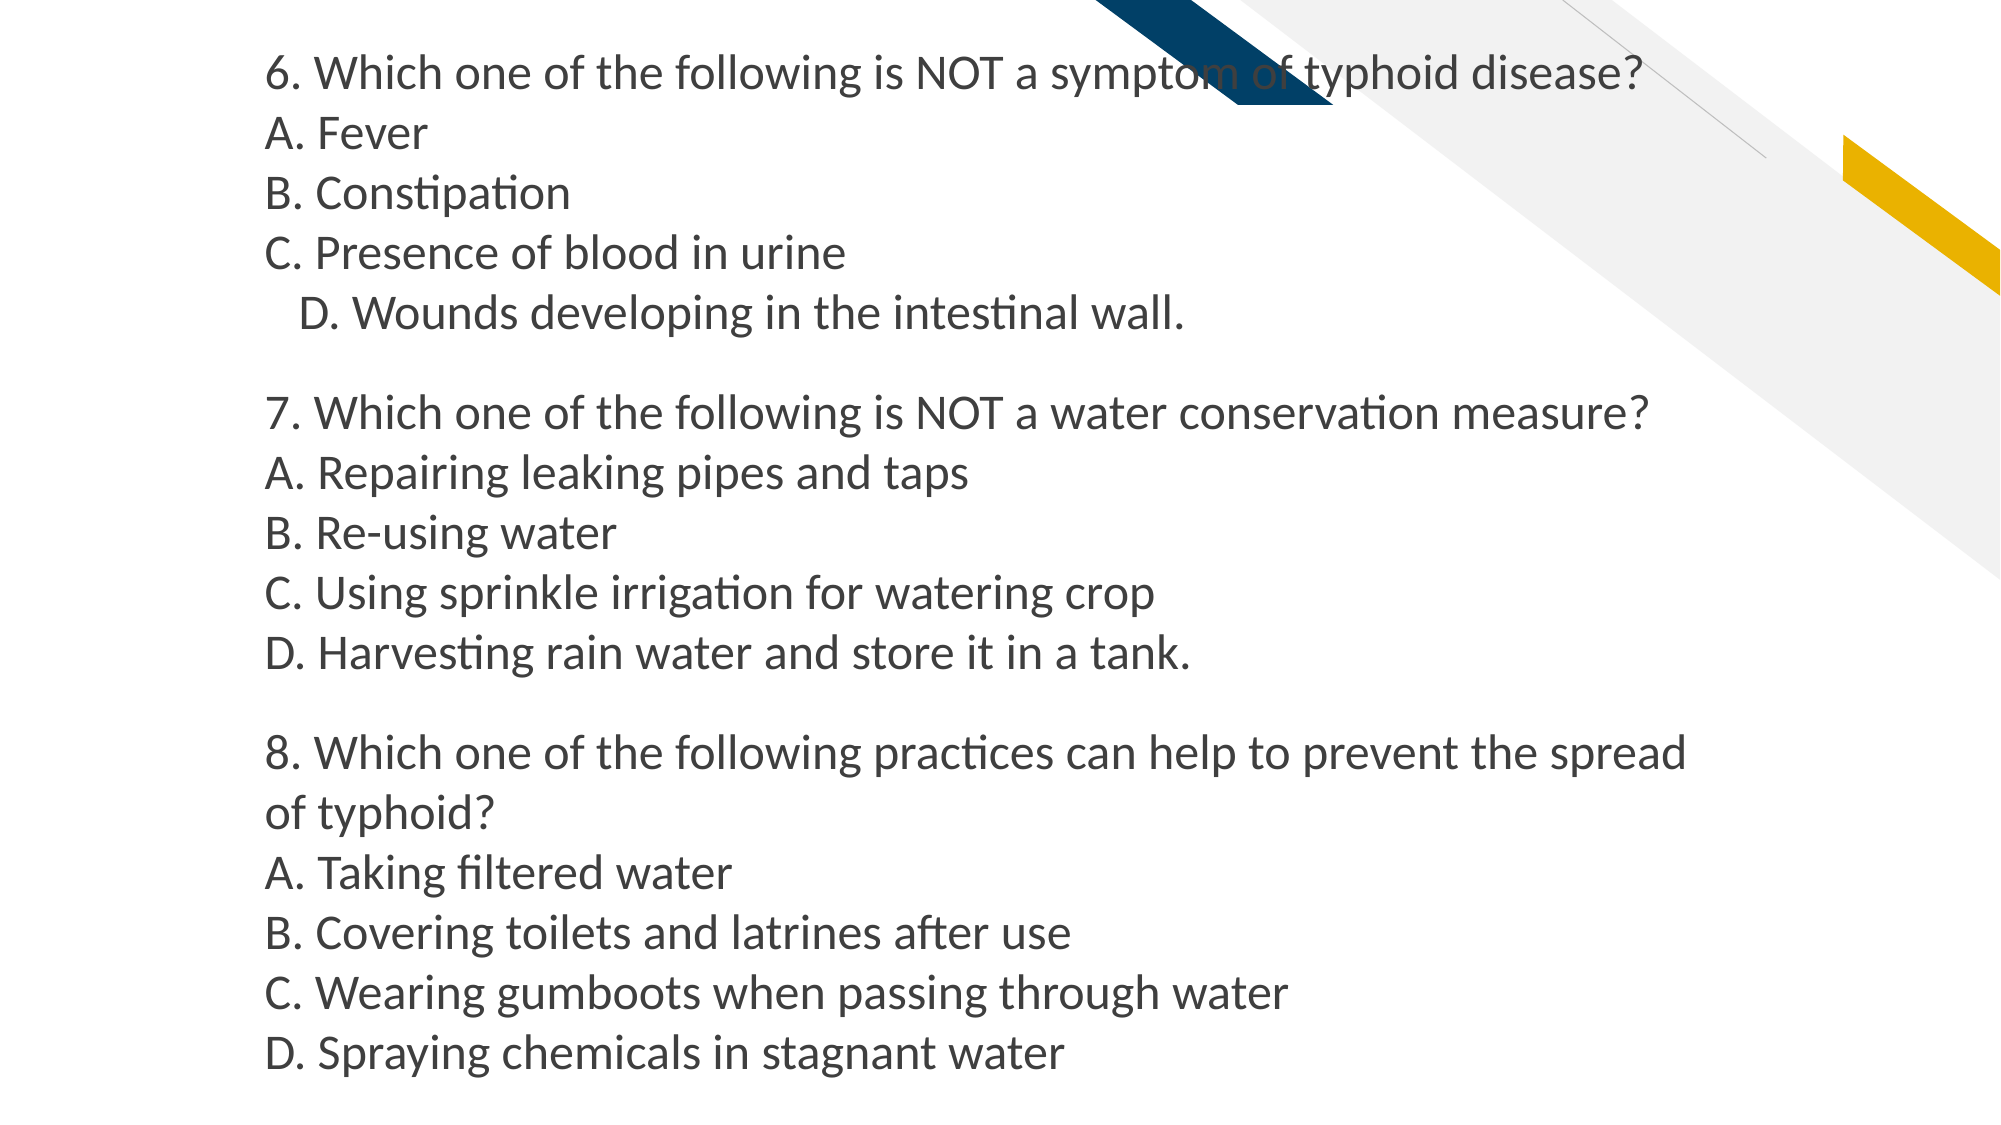

6. Which one of the following is NOT a symptom of typhoid disease?
A. Fever
B. Constipation
C. Presence of blood in urine
   D. Wounds developing in the intestinal wall.

7. Which one of the following is NOT a water conservation measure?
A. Repairing leaking pipes and taps
B. Re-using water
C. Using sprinkle irrigation for watering crop
D. Harvesting rain water and store it in a tank.

8. Which one of the following practices can help to prevent the spread of typhoid?
A. Taking filtered water
B. Covering toilets and latrines after use
C. Wearing gumboots when passing through water
D. Spraying chemicals in stagnant water